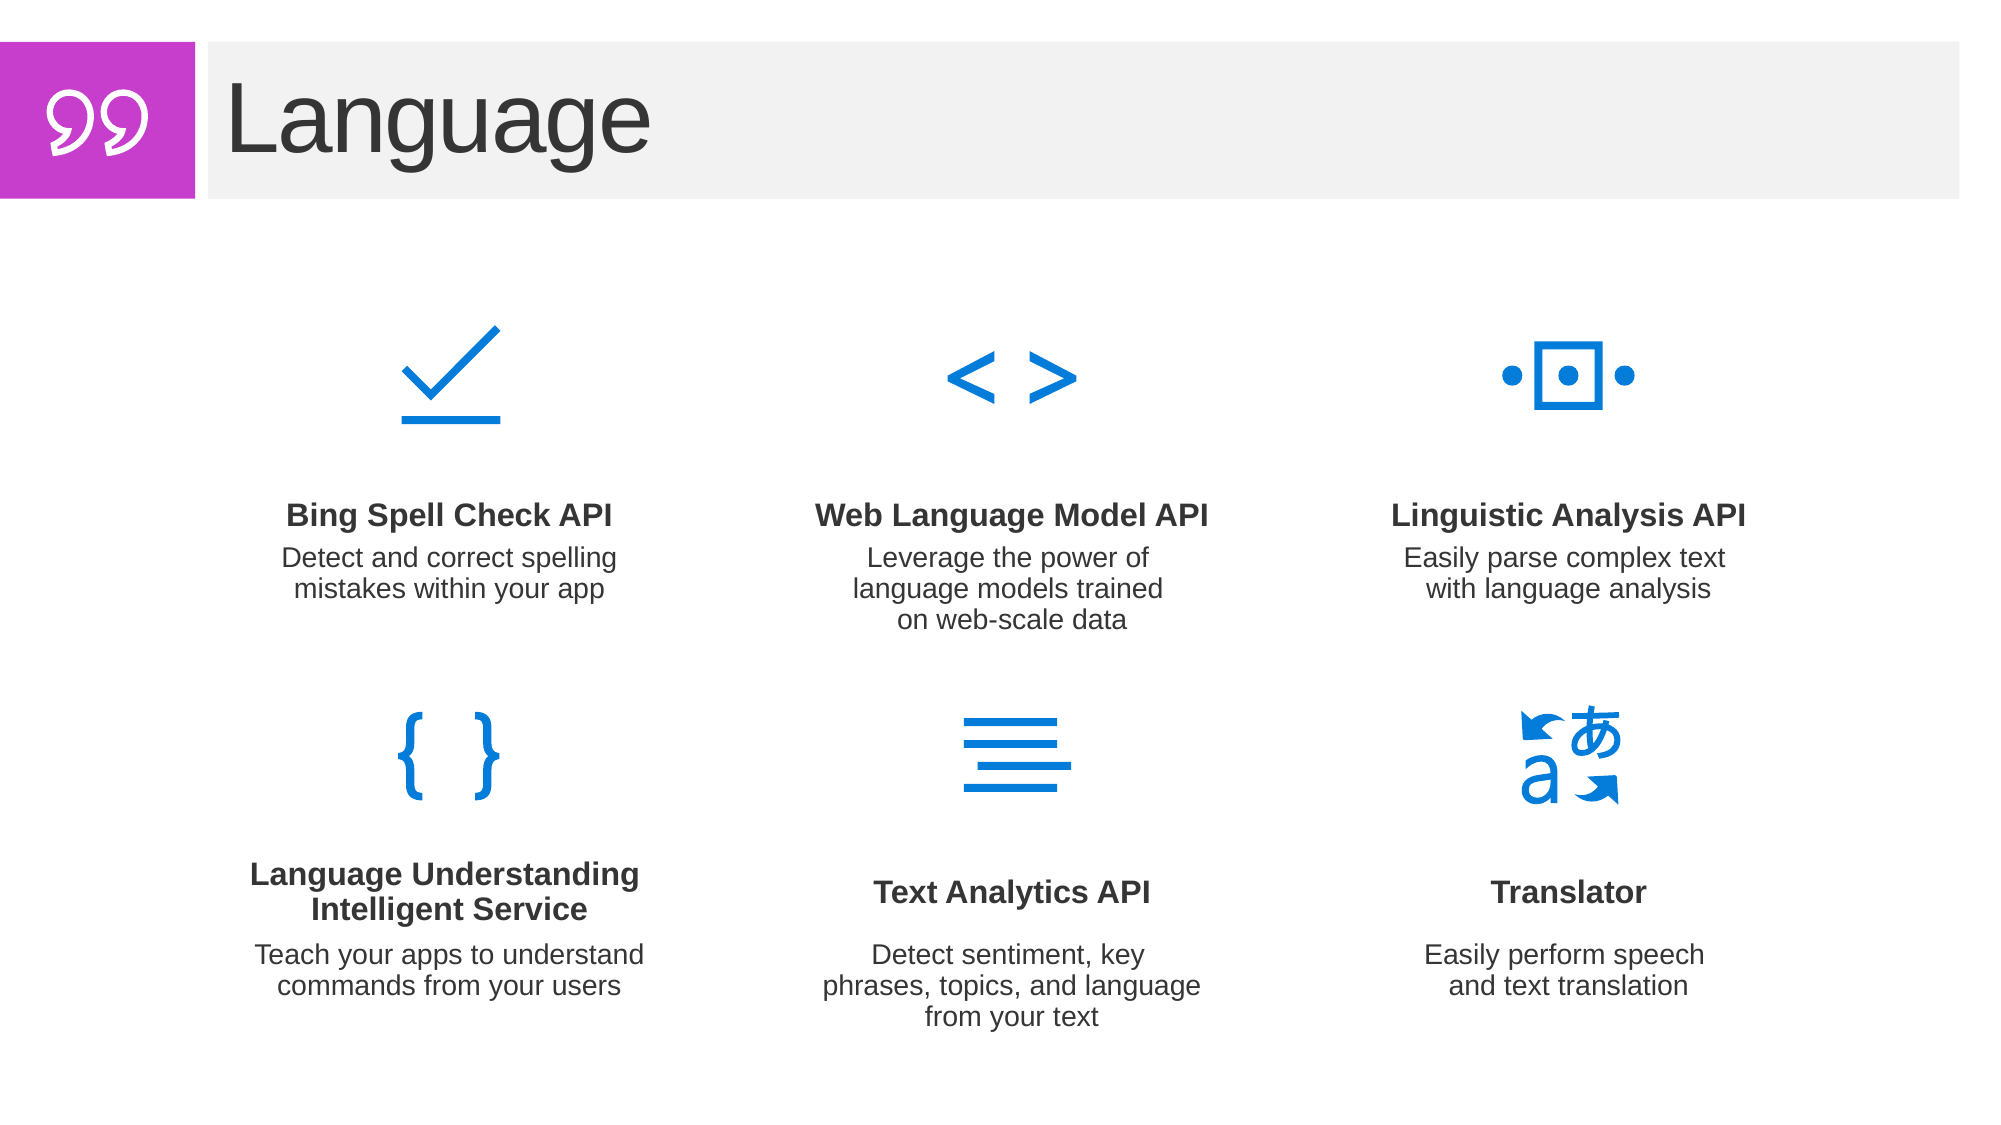

Language

Bing Spell Check API
Web Language Model API
Linguistic Analysis API
Leverage the power of
language models trained
on web-scale data
Detect and correct spelling mistakes within your app
Easily parse complex text
with language analysis

Language Understanding
Intelligent Service
Text Analytics API
Translator
Detect sentiment, key
phrases, topics, and language from your text
Teach your apps to understand commands from your users
Easily perform speech
and text translation